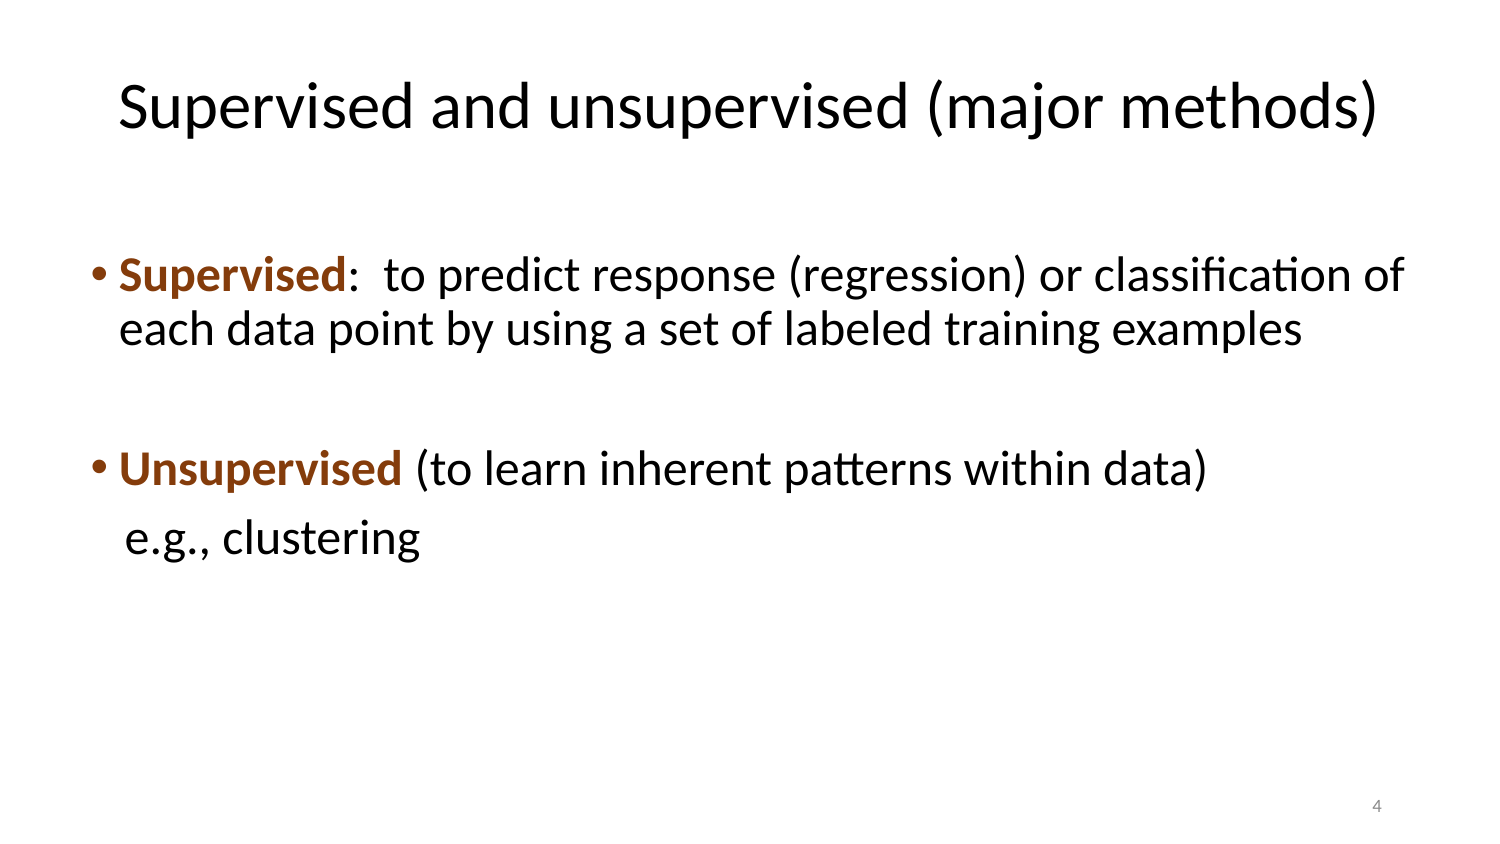

# Supervised and unsupervised (major methods)
Supervised:  to predict response (regression) or classification of each data point by using a set of labeled training examples

Unsupervised (to learn inherent patterns within data)
   e.g., clustering
4